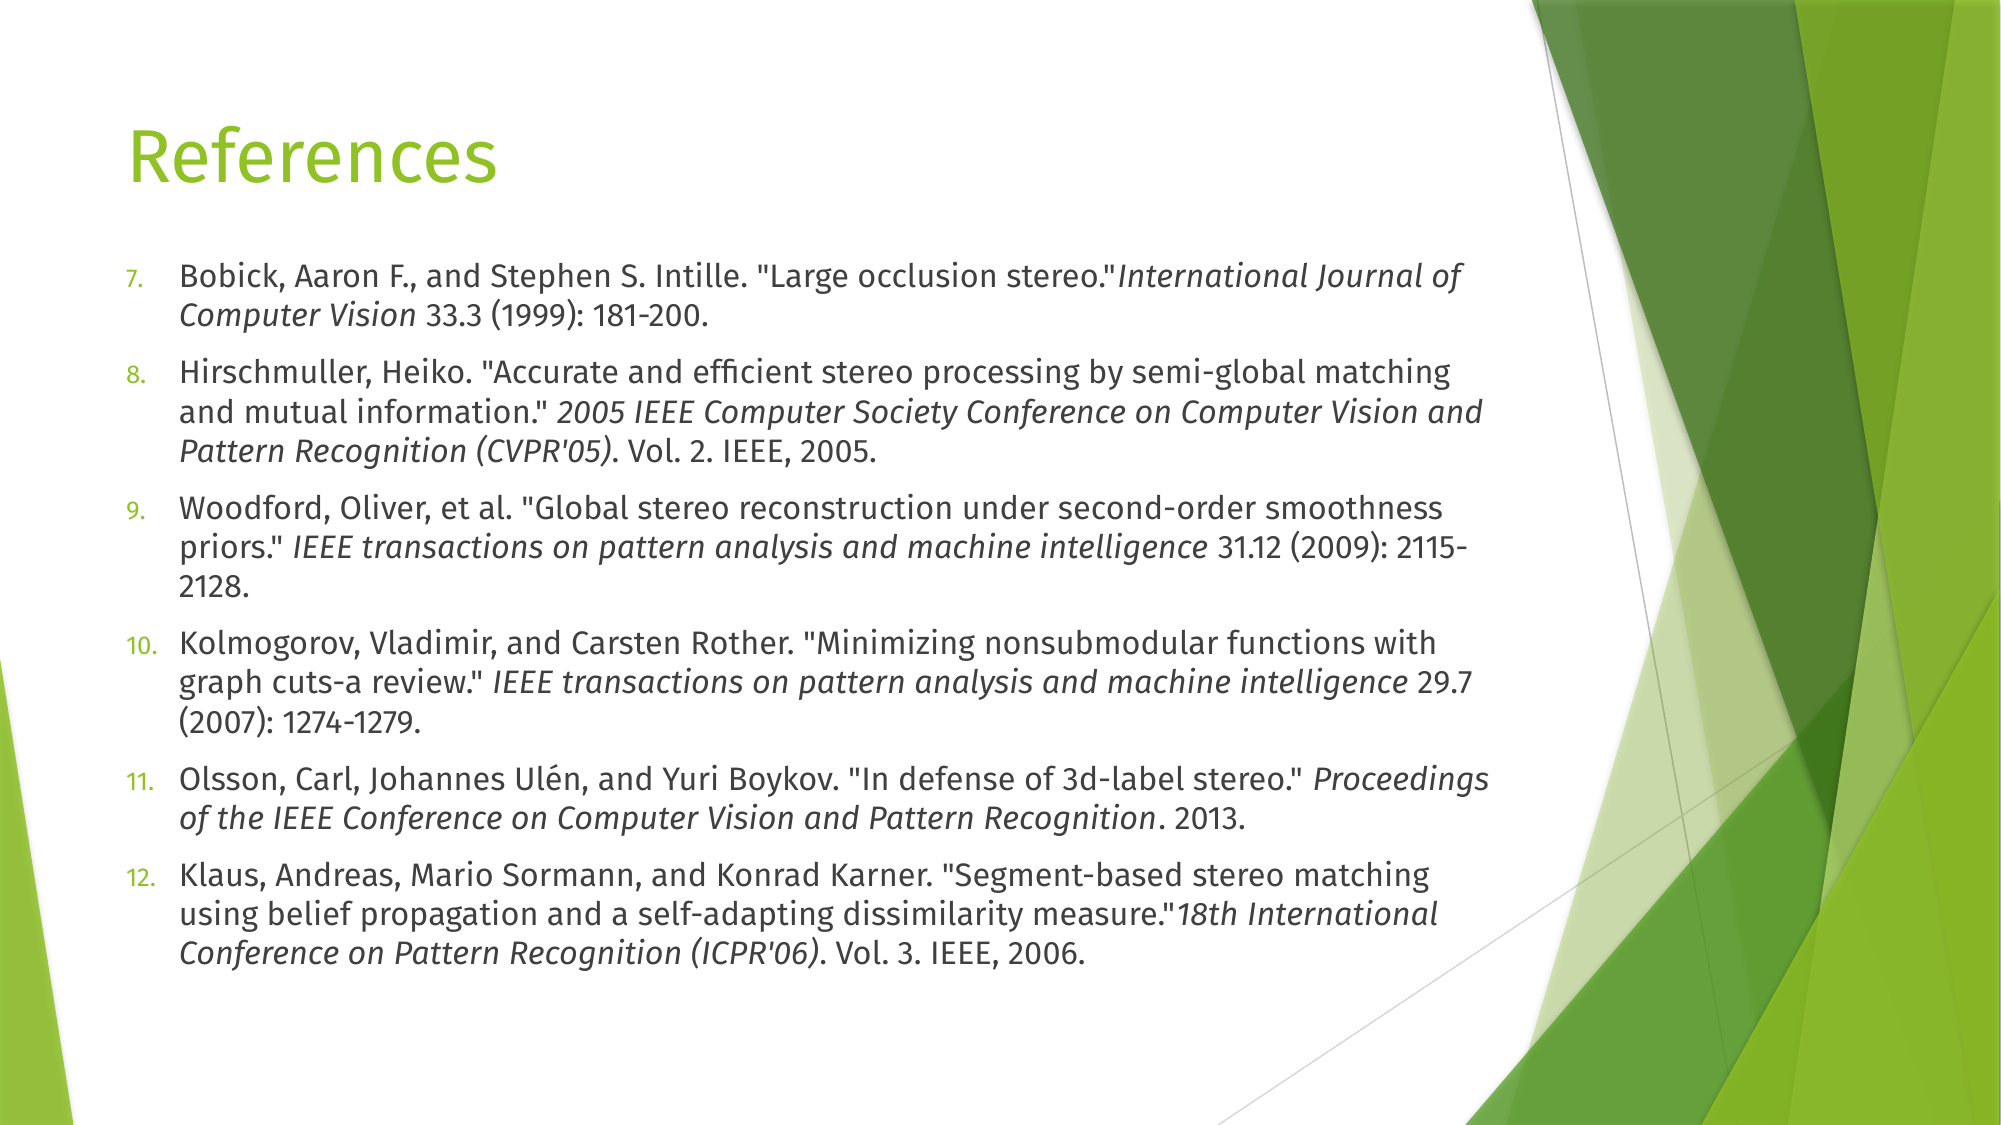

# References
Bobick, Aaron F., and Stephen S. Intille. "Large occlusion stereo."International Journal of Computer Vision 33.3 (1999): 181-200.
Hirschmuller, Heiko. "Accurate and efficient stereo processing by semi-global matching and mutual information." 2005 IEEE Computer Society Conference on Computer Vision and Pattern Recognition (CVPR'05). Vol. 2. IEEE, 2005.
Woodford, Oliver, et al. "Global stereo reconstruction under second-order smoothness priors." IEEE transactions on pattern analysis and machine intelligence 31.12 (2009): 2115-2128.
Kolmogorov, Vladimir, and Carsten Rother. "Minimizing nonsubmodular functions with graph cuts-a review." IEEE transactions on pattern analysis and machine intelligence 29.7 (2007): 1274-1279.
Olsson, Carl, Johannes Ulén, and Yuri Boykov. "In defense of 3d-label stereo." Proceedings of the IEEE Conference on Computer Vision and Pattern Recognition. 2013.
Klaus, Andreas, Mario Sormann, and Konrad Karner. "Segment-based stereo matching using belief propagation and a self-adapting dissimilarity measure."18th International Conference on Pattern Recognition (ICPR'06). Vol. 3. IEEE, 2006.